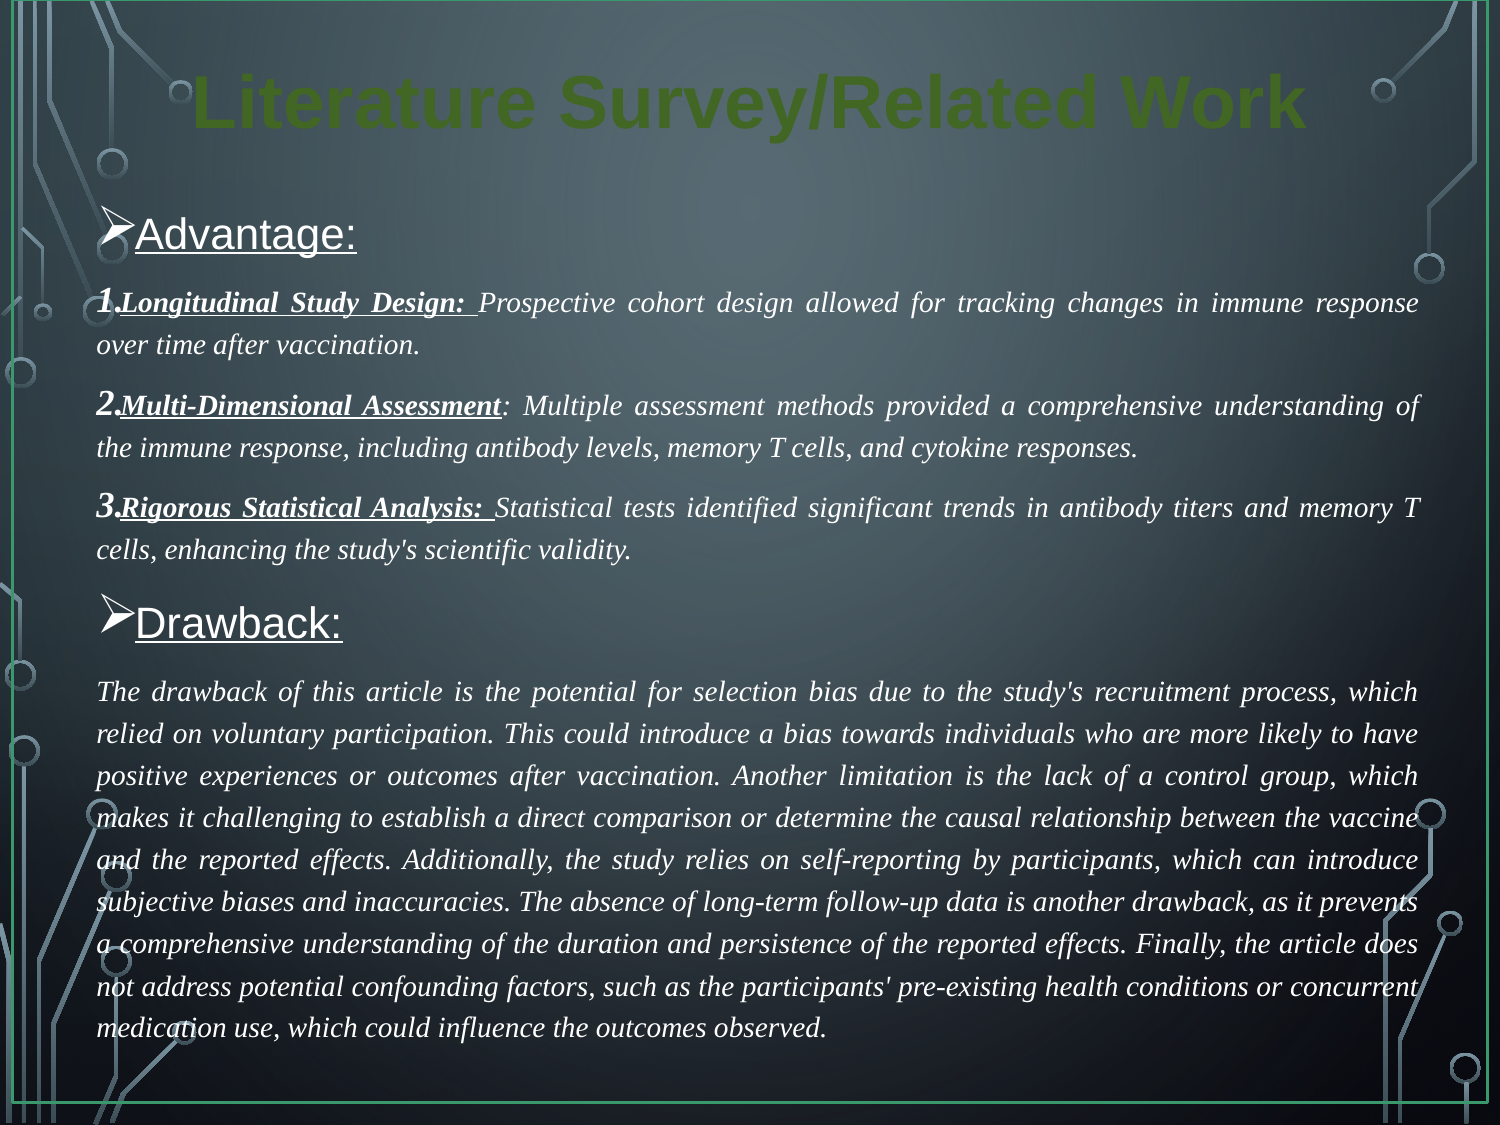

# Literature Survey/Related Work
Advantage:
Longitudinal Study Design: Prospective cohort design allowed for tracking changes in immune response over time after vaccination.
Multi-Dimensional Assessment: Multiple assessment methods provided a comprehensive understanding of the immune response, including antibody levels, memory T cells, and cytokine responses.
Rigorous Statistical Analysis: Statistical tests identified significant trends in antibody titers and memory T cells, enhancing the study's scientific validity.
Drawback:
The drawback of this article is the potential for selection bias due to the study's recruitment process, which relied on voluntary participation. This could introduce a bias towards individuals who are more likely to have positive experiences or outcomes after vaccination. Another limitation is the lack of a control group, which makes it challenging to establish a direct comparison or determine the causal relationship between the vaccine and the reported effects. Additionally, the study relies on self-reporting by participants, which can introduce subjective biases and inaccuracies. The absence of long-term follow-up data is another drawback, as it prevents a comprehensive understanding of the duration and persistence of the reported effects. Finally, the article does not address potential confounding factors, such as the participants' pre-existing health conditions or concurrent medication use, which could influence the outcomes observed.